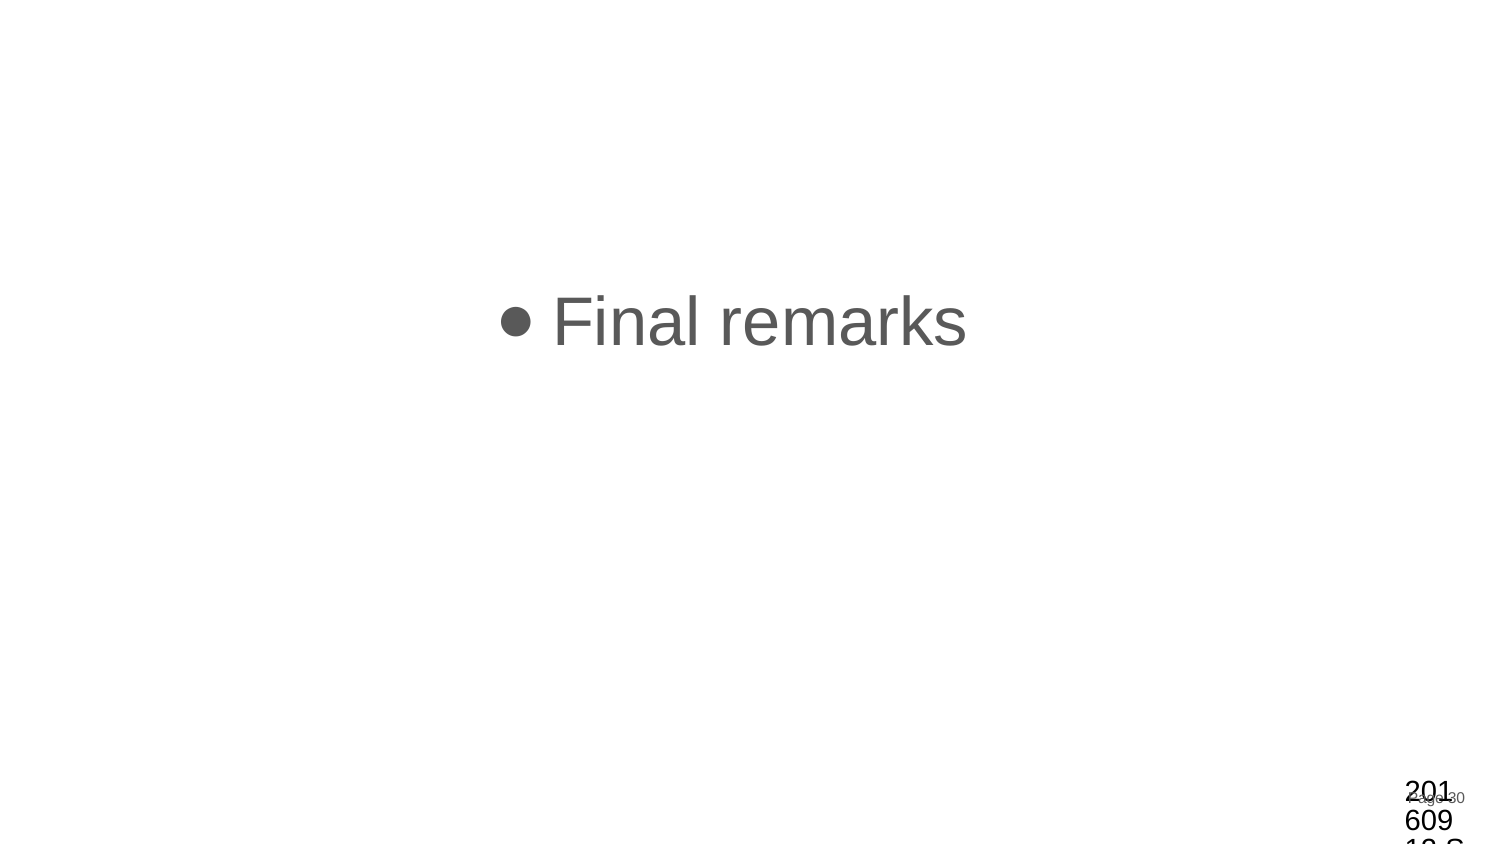

#
20160912 Spectroscopy day-out  srio@esrf.eu
Final remarks
Page 30